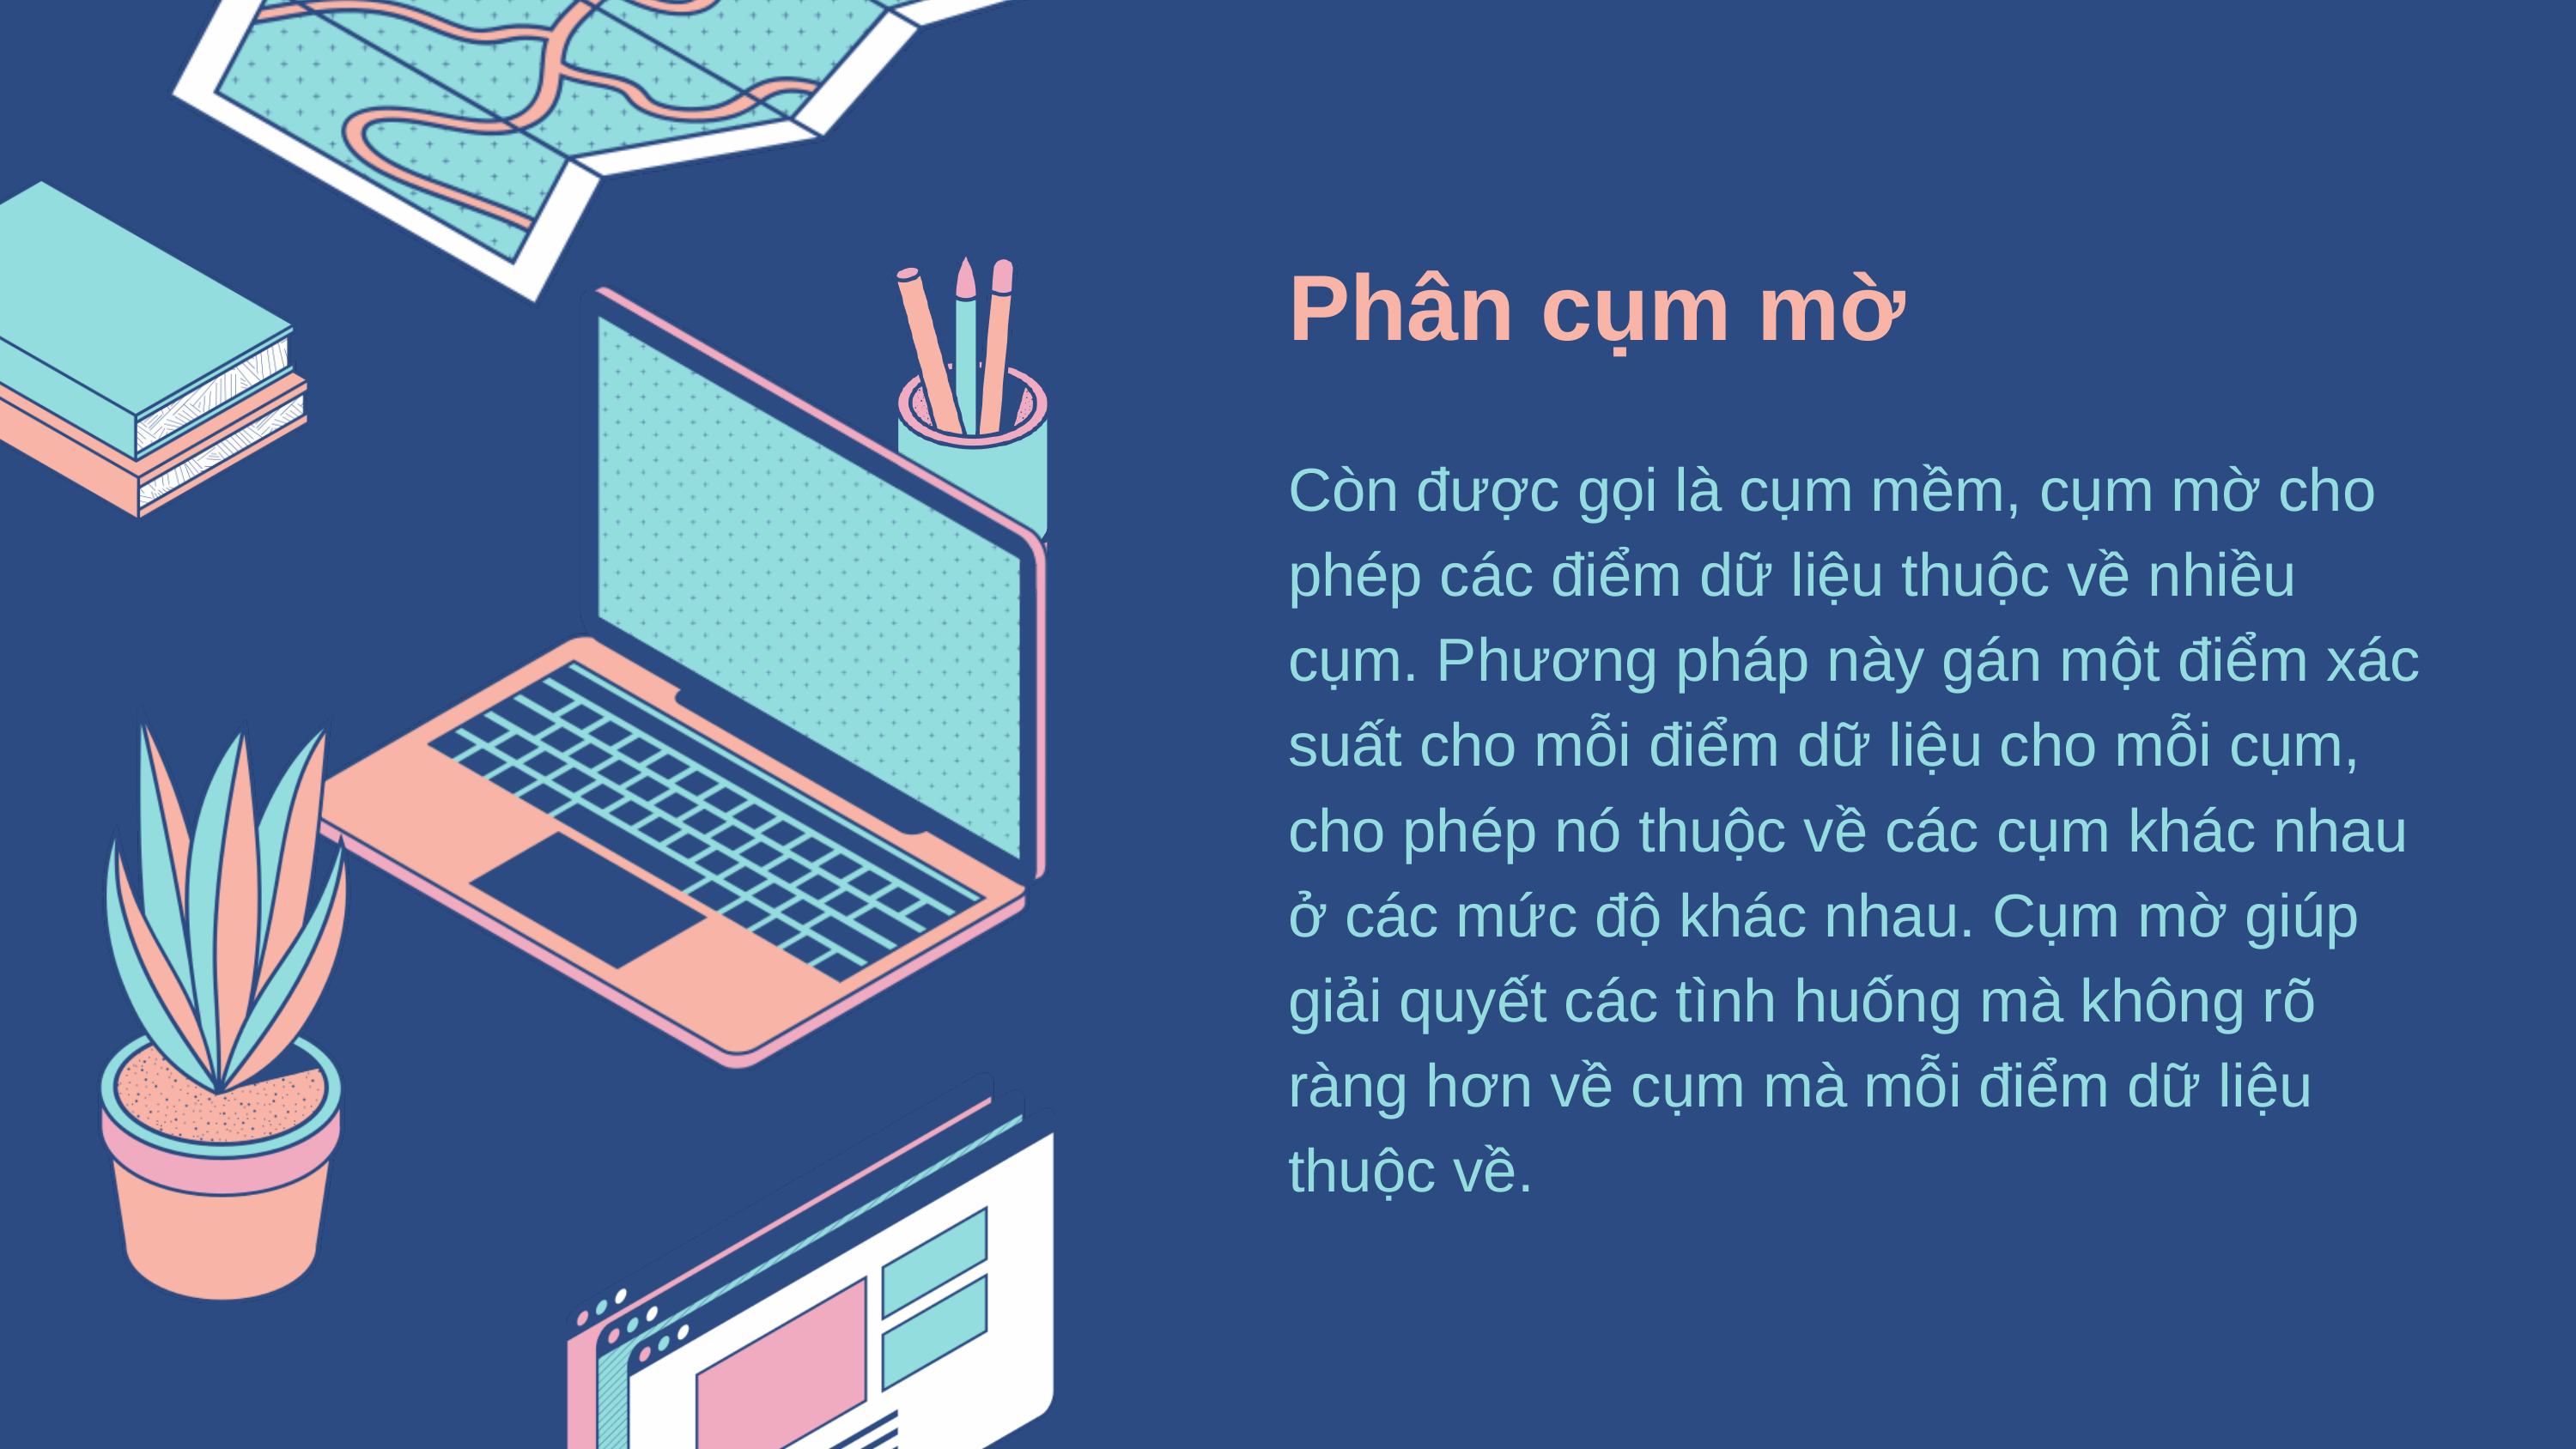

Phân cụm mờ
Còn được gọi là cụm mềm, cụm mờ cho phép các điểm dữ liệu thuộc về nhiều cụm. Phương pháp này gán một điểm xác suất cho mỗi điểm dữ liệu cho mỗi cụm, cho phép nó thuộc về các cụm khác nhau ở các mức độ khác nhau. Cụm mờ giúp giải quyết các tình huống mà không rõ ràng hơn về cụm mà mỗi điểm dữ liệu thuộc về.